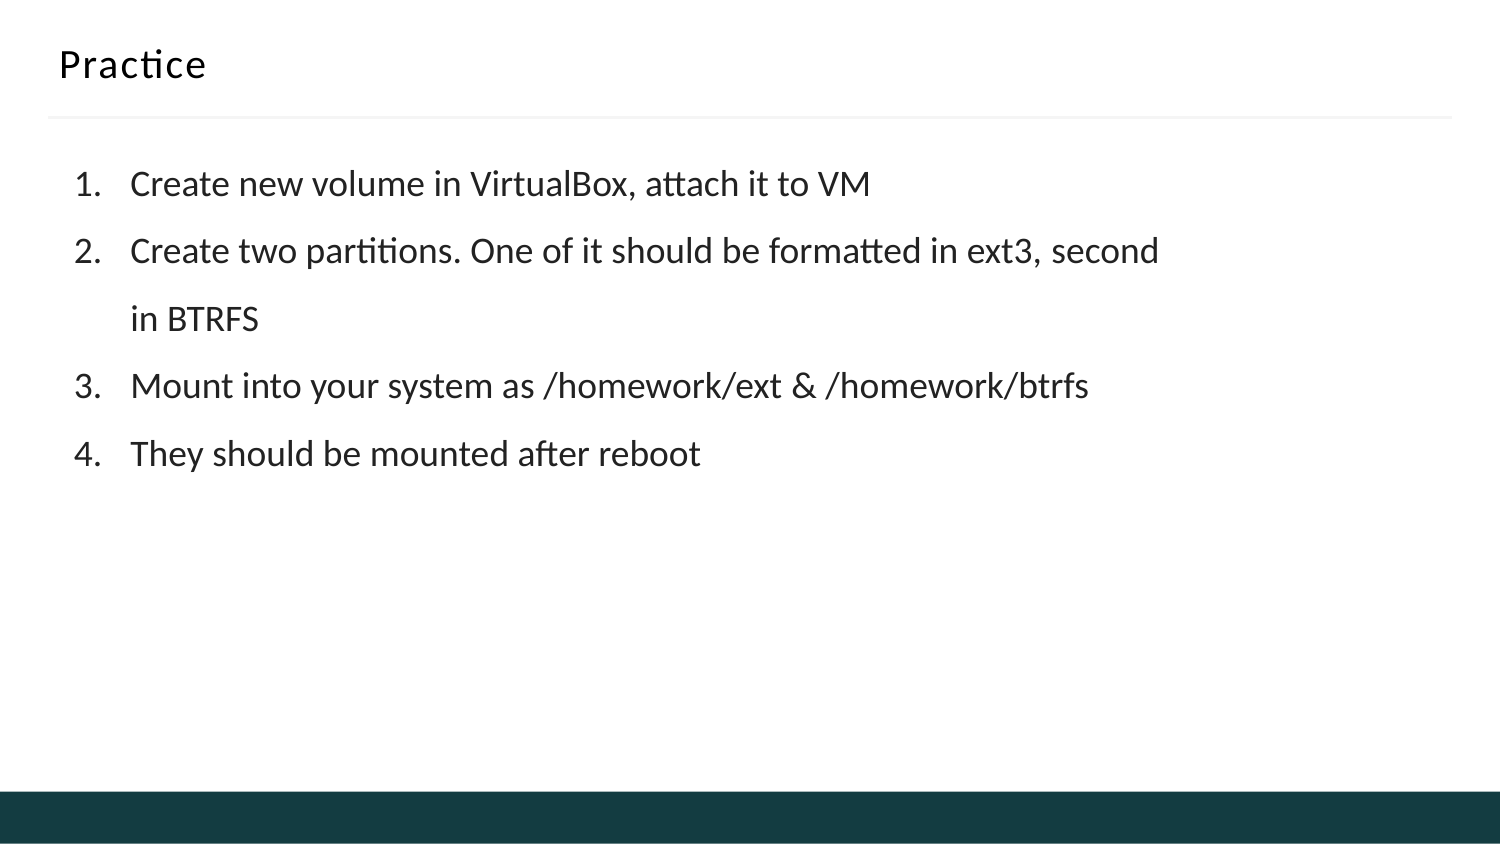

# Practice
Create new volume in VirtualBox, attach it to VM
Create two partitions. One of it should be formatted in ext3, second in BTRFS
Mount into your system as /homework/ext & /homework/btrfs
They should be mounted after reboot